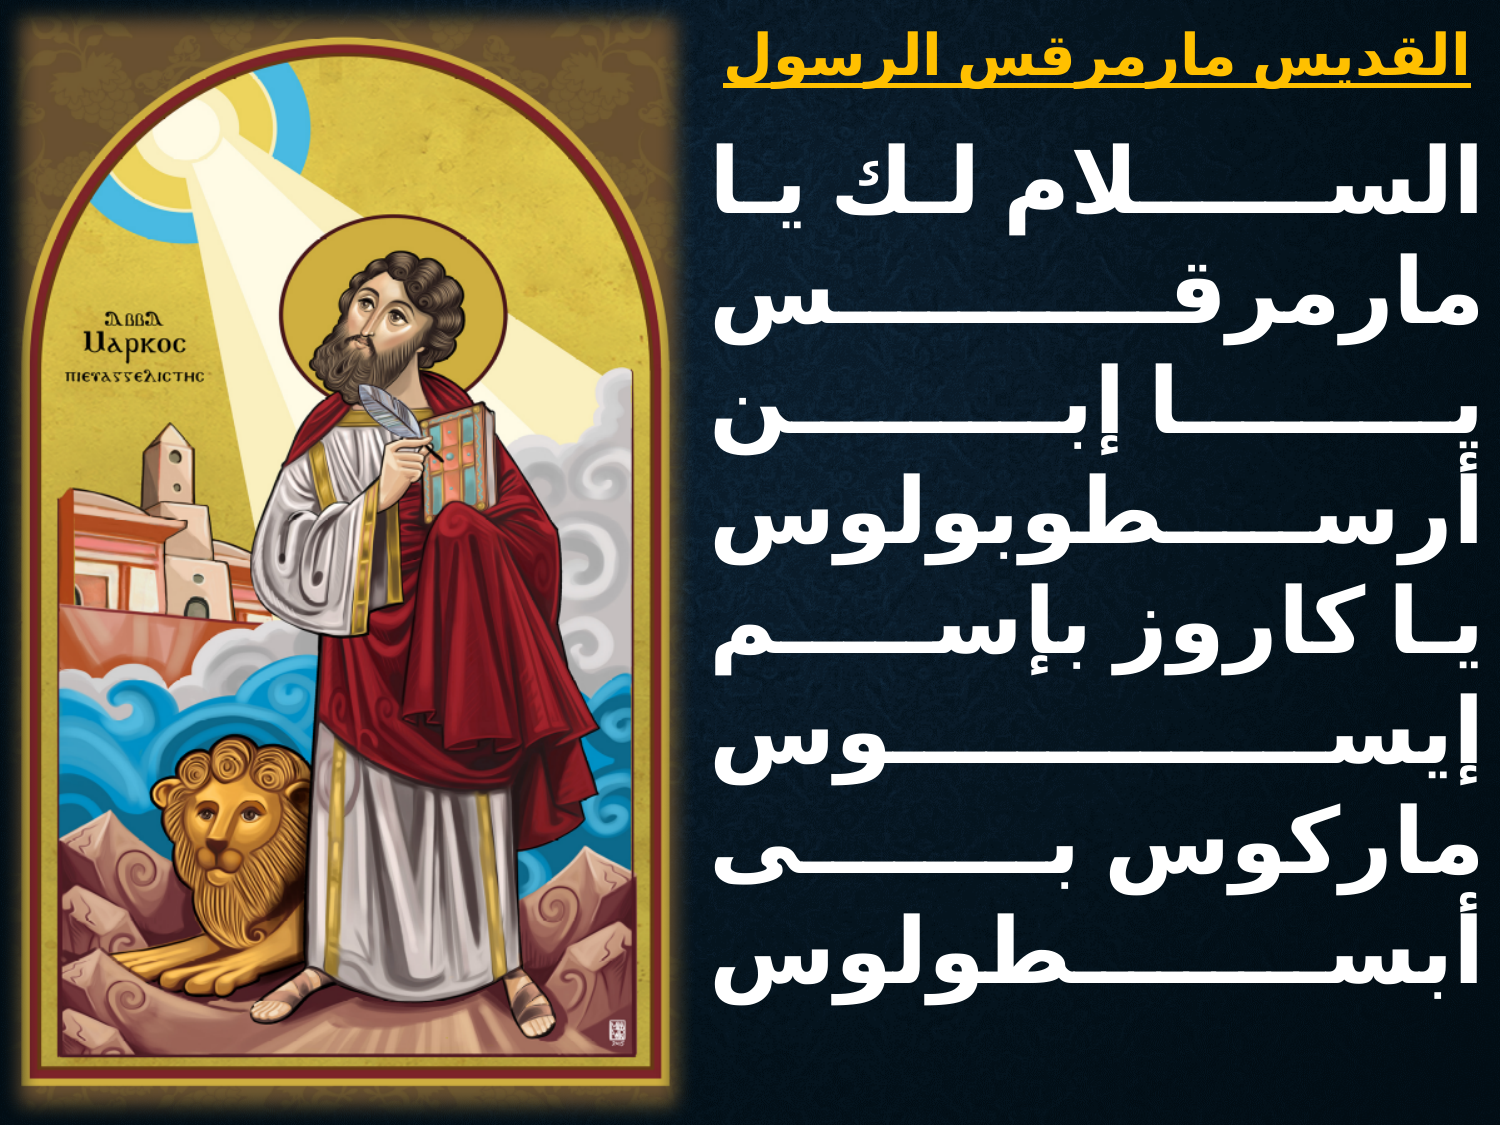

القديس مارمرقس الرسول
الســـــلام لك يا مارمرقس
يا إبن أرسطوبولوس
يا كاروز بإســــم إيسـوس
ماركوس بى أبسطولوس
مولود فى القيروان
إسمك فى كل مكان
خـــــالد كل الأزمـــان
ماركوس بي أبسطولوس